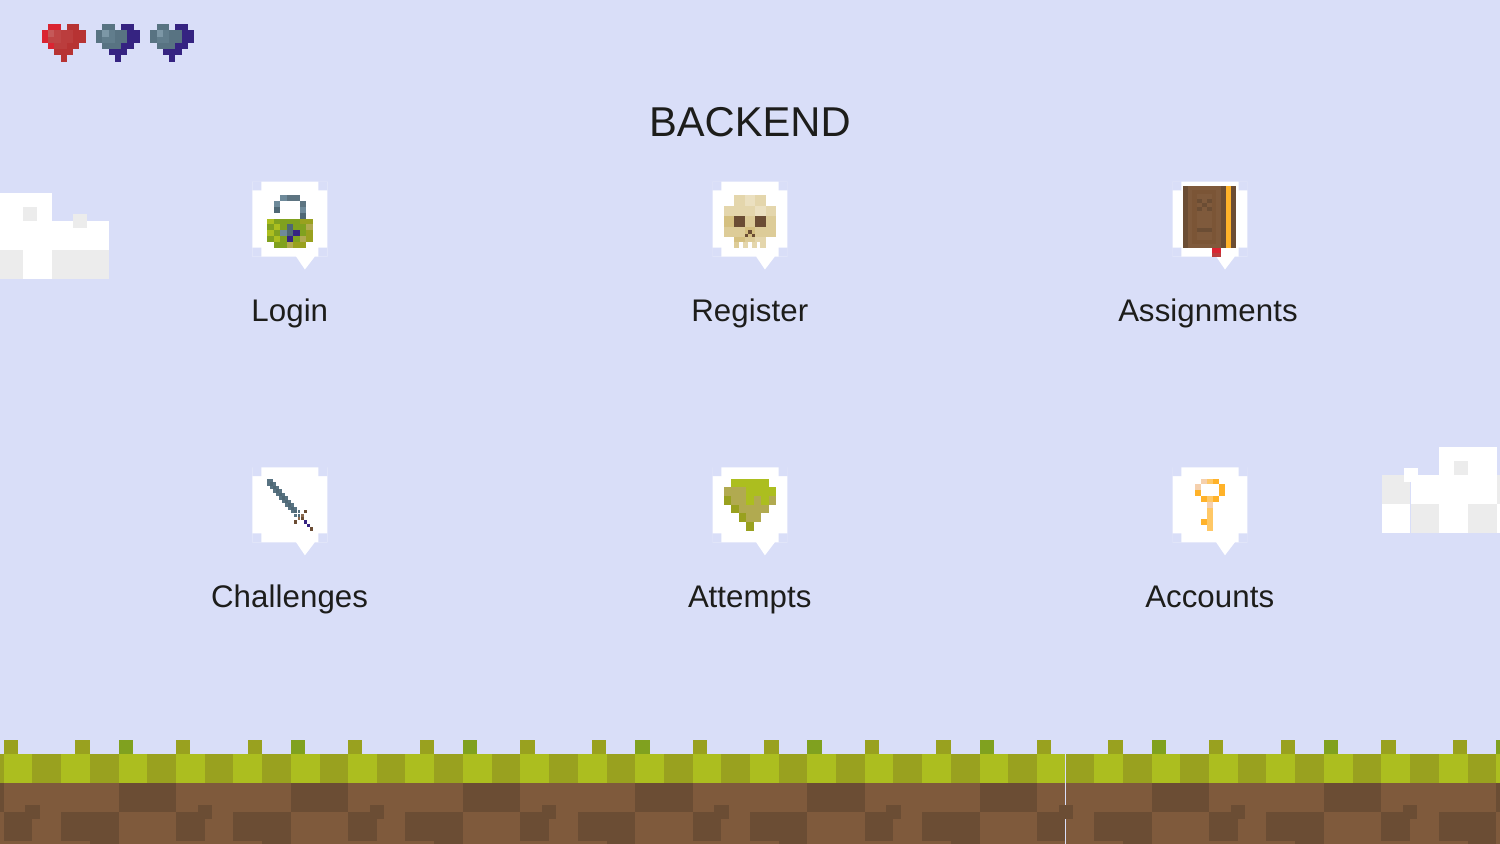

# BACKEND

Login
Register
Assignments

Challenges
Attempts
Accounts